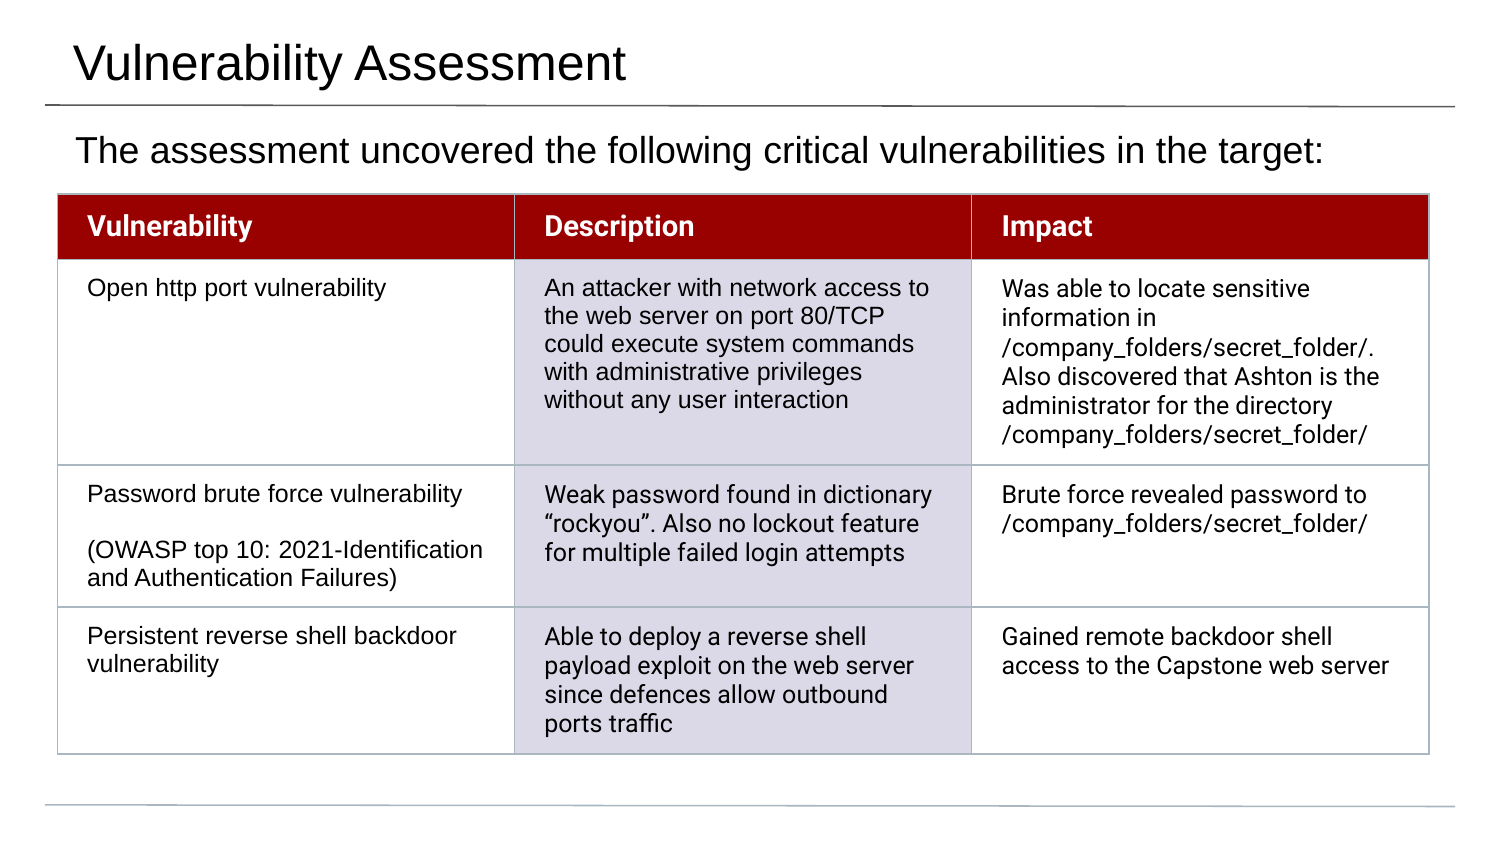

# Vulnerability Assessment
The assessment uncovered the following critical vulnerabilities in the target:
| Vulnerability | Description | Impact |
| --- | --- | --- |
| Open http port vulnerability | An attacker with network access to the web server on port 80/TCP could execute system commands with administrative privileges without any user interaction | Was able to locate sensitive information in /company\_folders/secret\_folder/. Also discovered that Ashton is the administrator for the directory /company\_folders/secret\_folder/ |
| Password brute force vulnerability (OWASP top 10: 2021-Identification and Authentication Failures) | Weak password found in dictionary “rockyou”. Also no lockout feature for multiple failed login attempts | Brute force revealed password to /company\_folders/secret\_folder/ |
| Persistent reverse shell backdoor vulnerability | Able to deploy a reverse shell payload exploit on the web server since defences allow outbound ports traffic | Gained remote backdoor shell access to the Capstone web server |